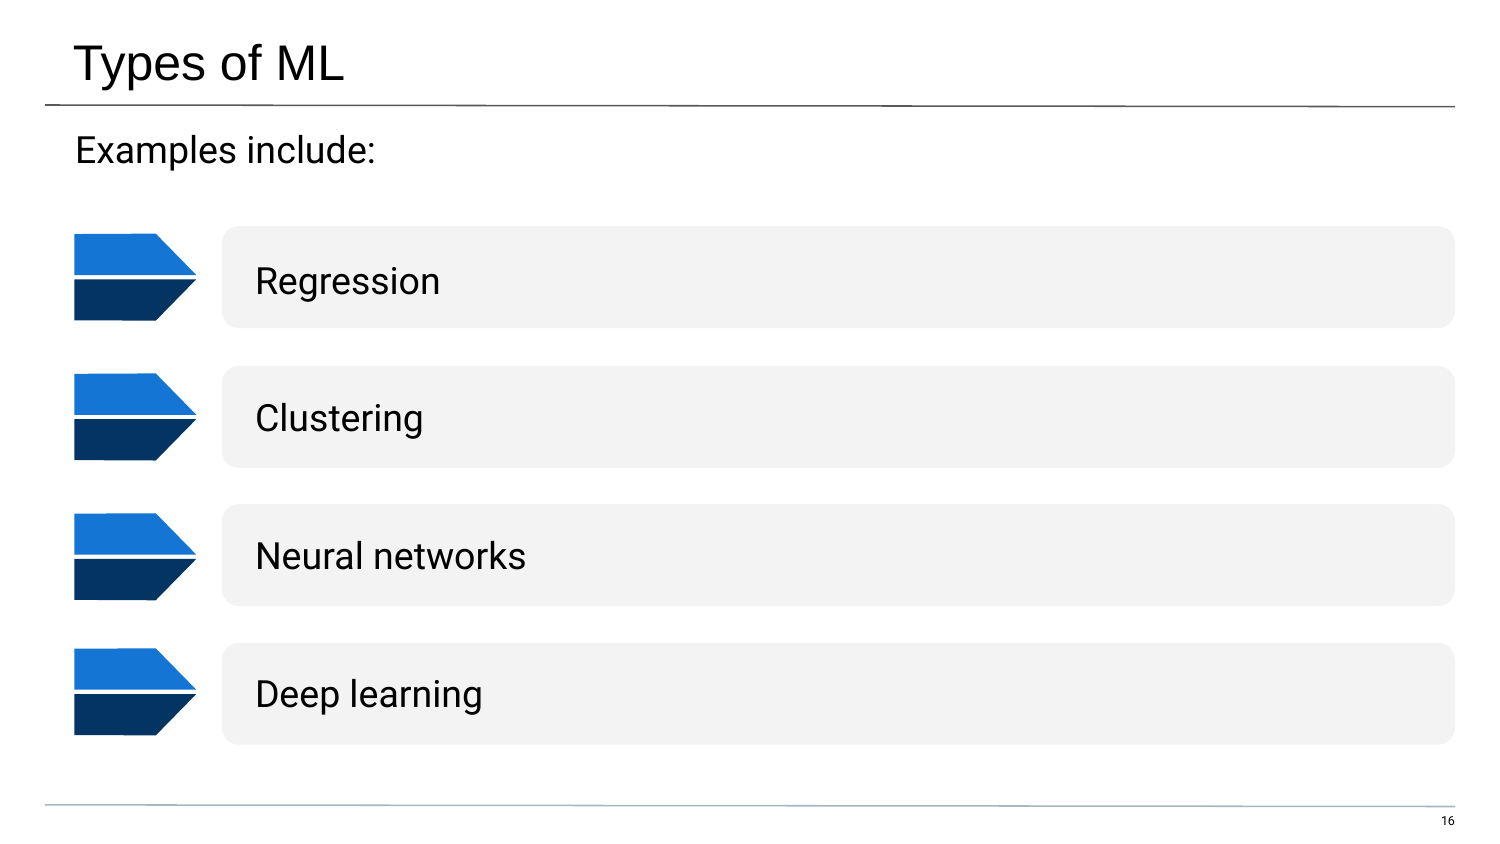

# Types of ML
Examples include:
Regression
Clustering
Neural networks
Deep learning

16